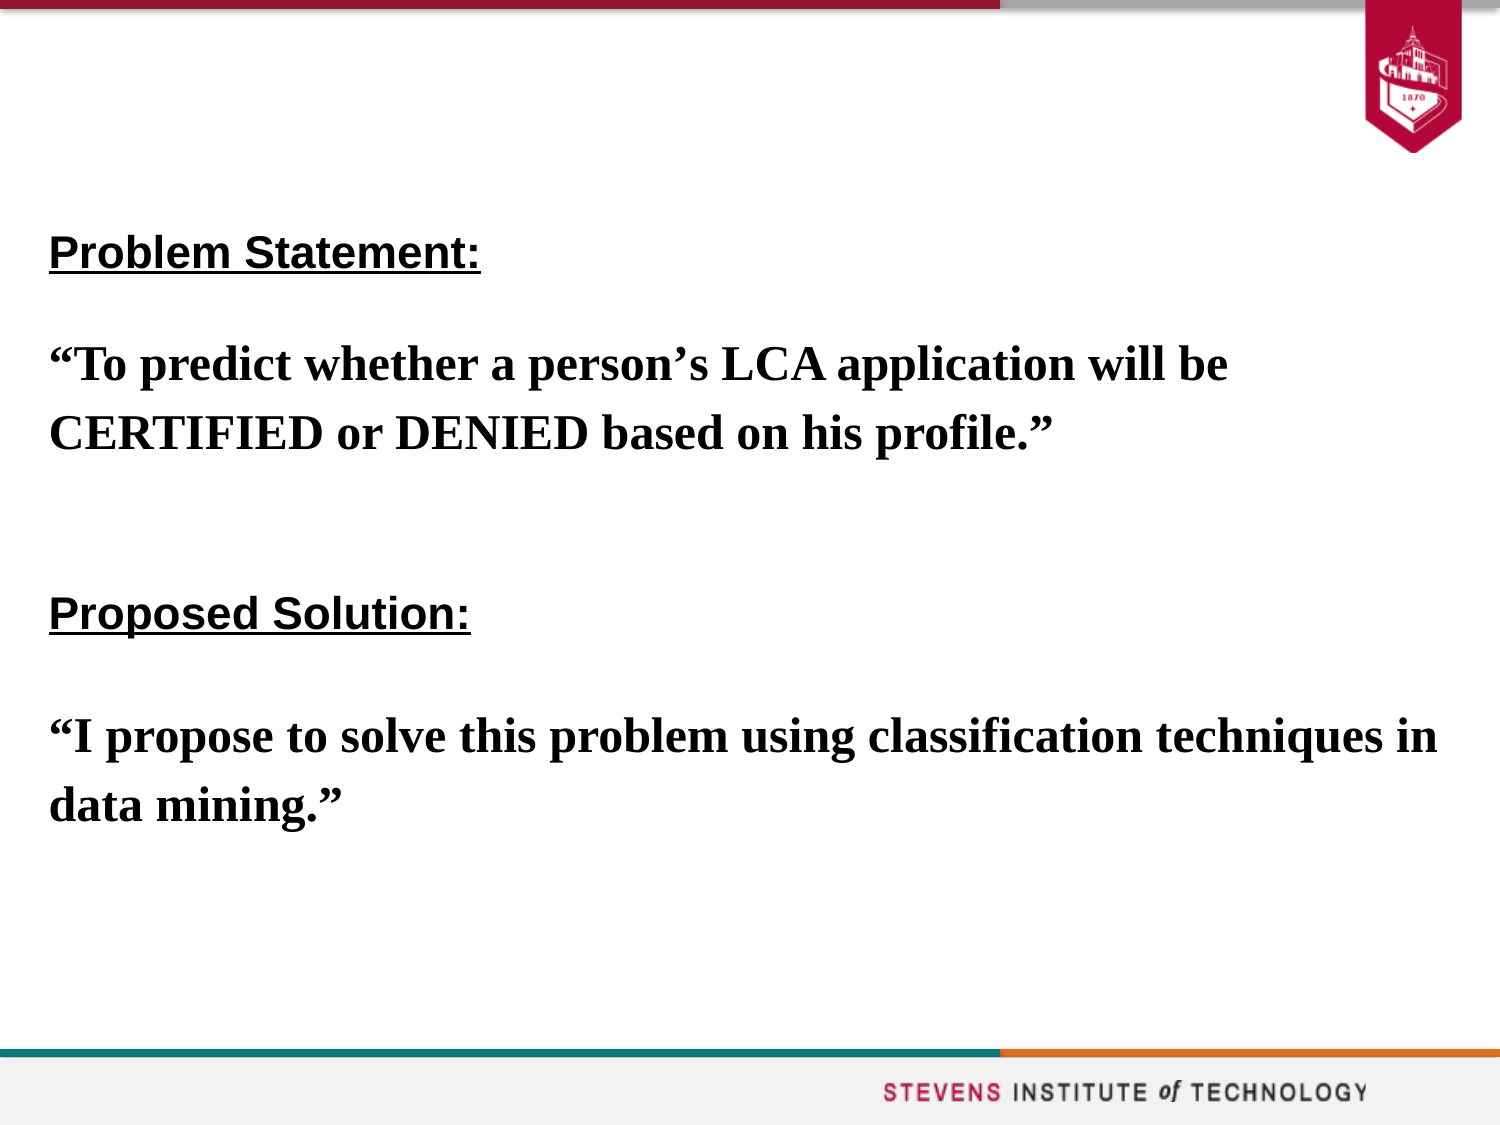

# Problem Statement:
“To predict whether a person’s LCA application will be CERTIFIED or DENIED based on his profile.”

Proposed Solution:

“I propose to solve this problem using classification techniques in data mining.”